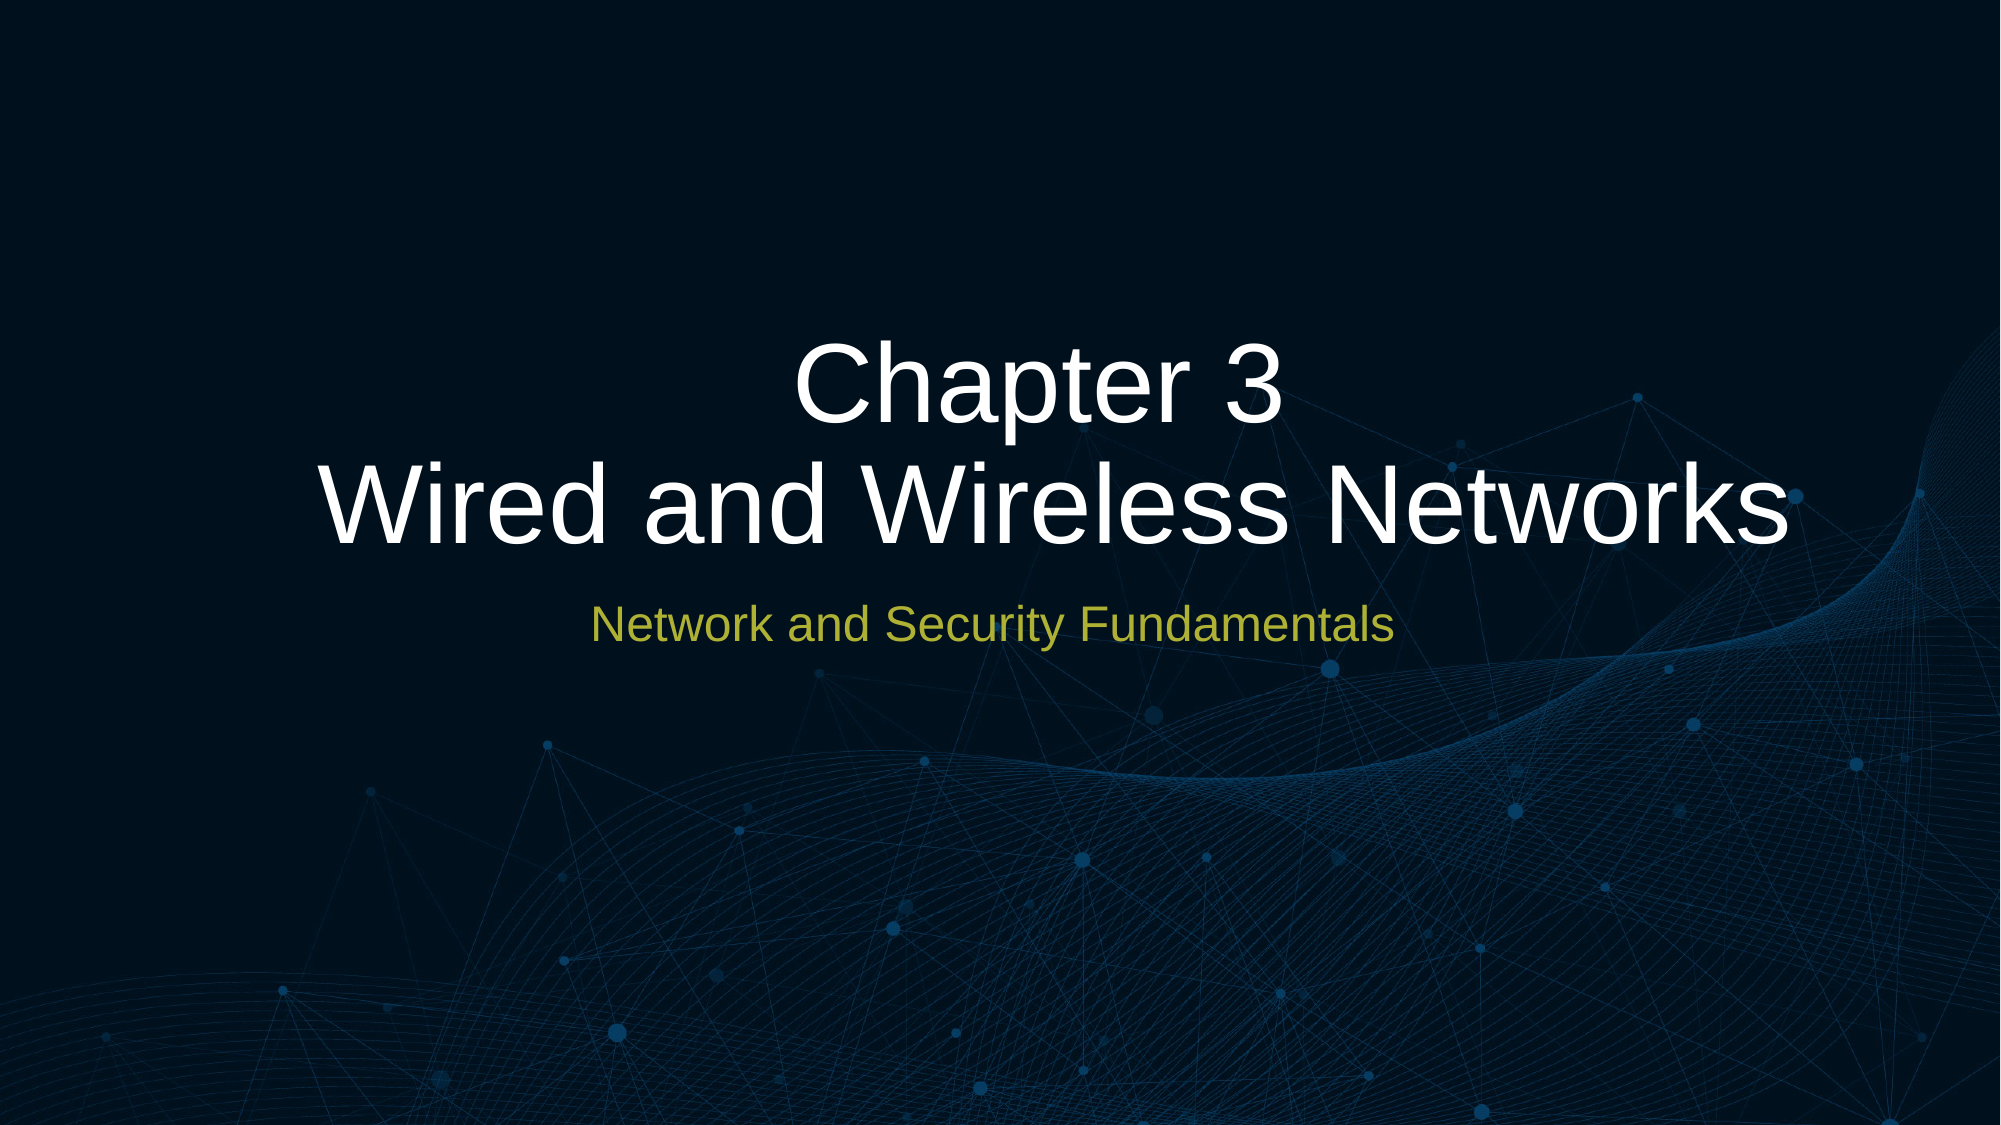

# Chapter 3 Wired and Wireless Networks
Network and Security Fundamentals